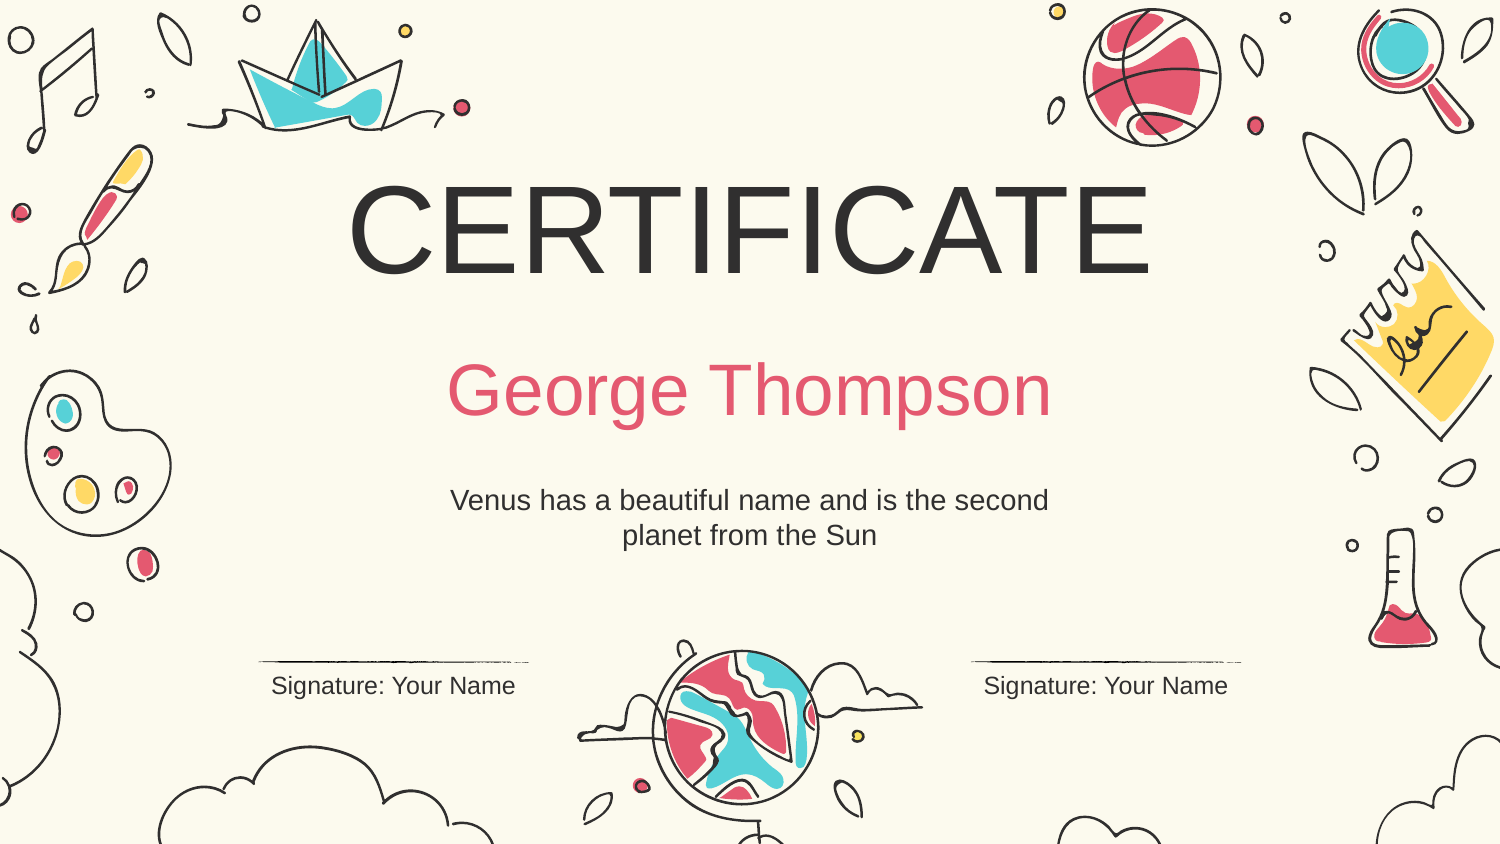

# CERTIFICATE
George Thompson
Venus has a beautiful name and is the second planet from the Sun
Signature: Your Name
Signature: Your Name